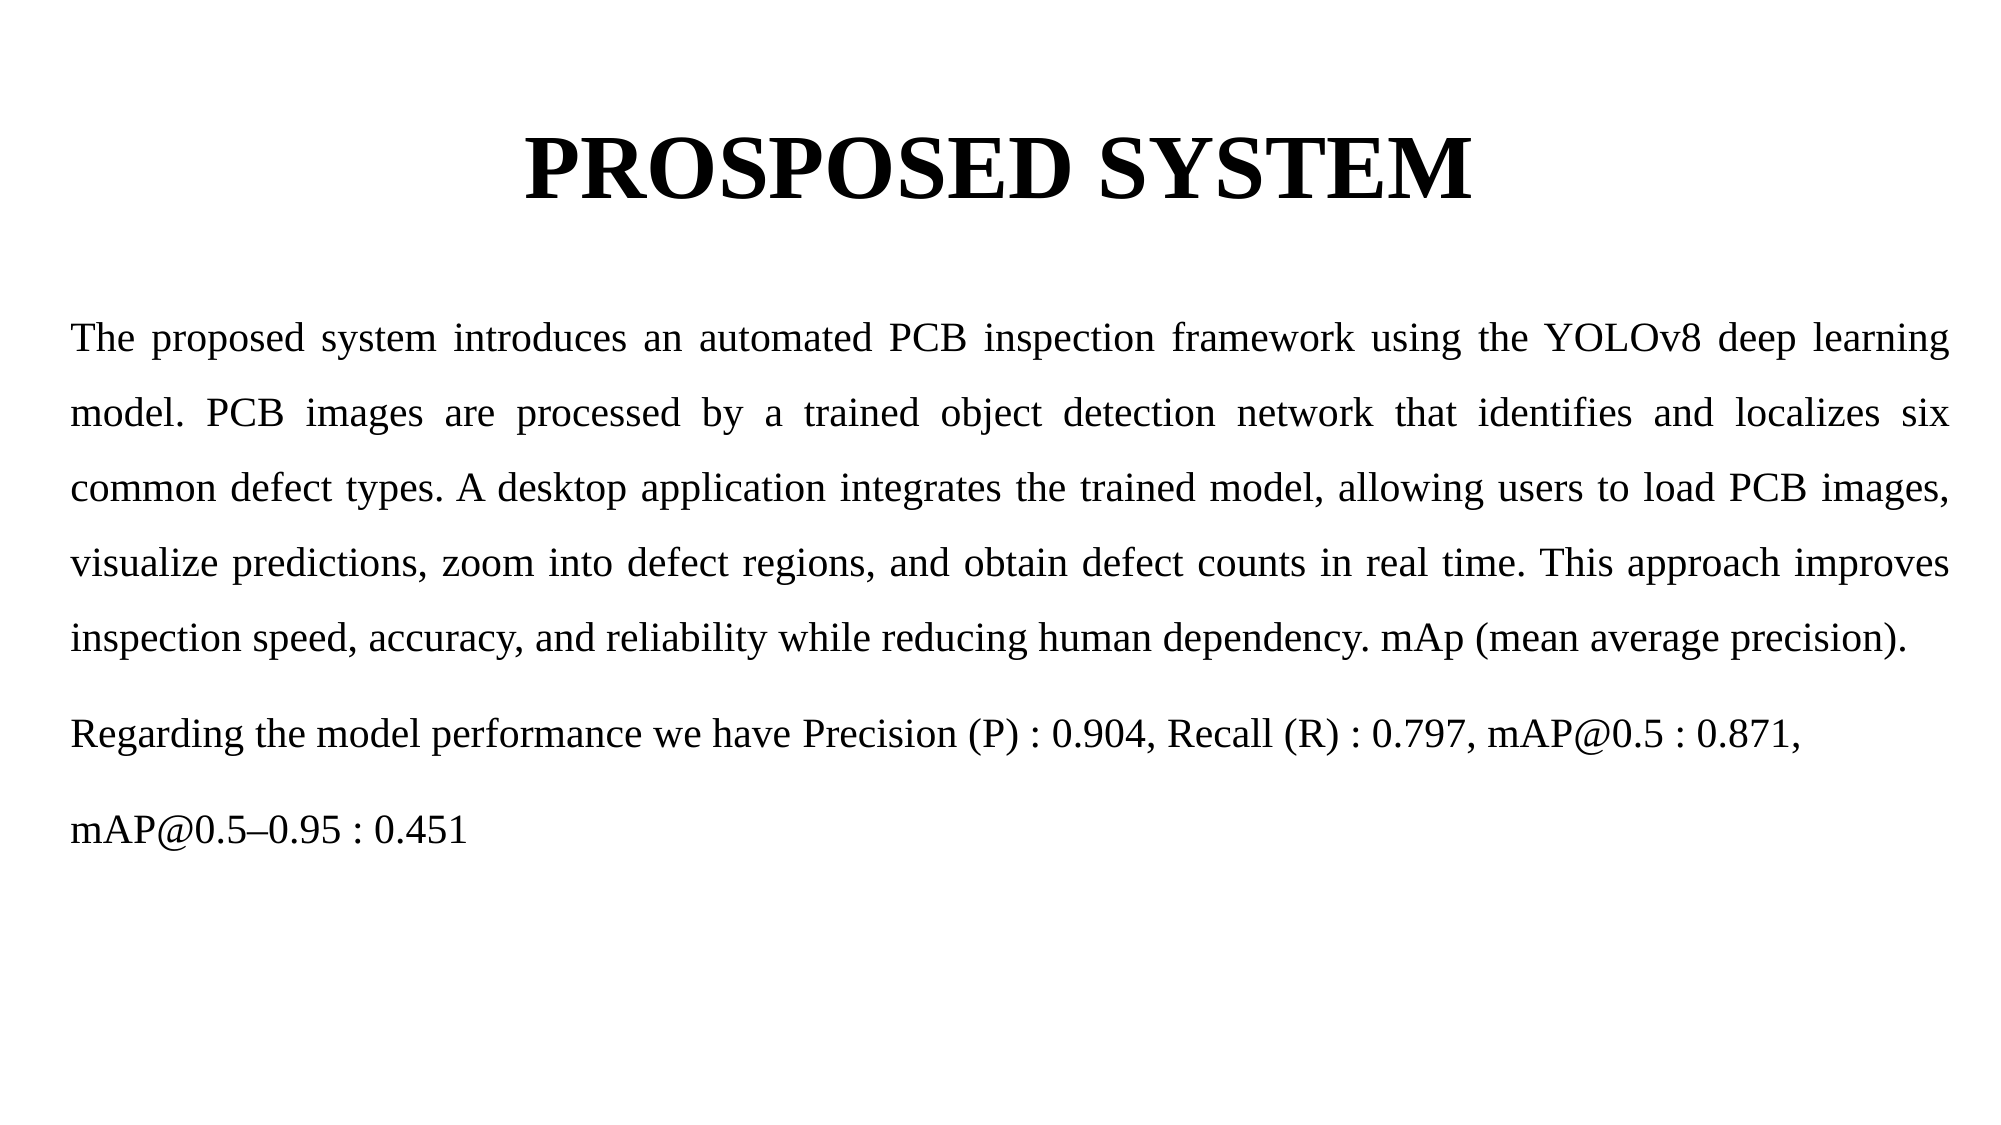

# PROSPOSED SYSTEM
The proposed system introduces an automated PCB inspection framework using the YOLOv8 deep learning model. PCB images are processed by a trained object detection network that identifies and localizes six common defect types. A desktop application integrates the trained model, allowing users to load PCB images, visualize predictions, zoom into defect regions, and obtain defect counts in real time. This approach improves inspection speed, accuracy, and reliability while reducing human dependency. mAp (mean average precision).
Regarding the model performance we have Precision (P) : 0.904, Recall (R) : 0.797, mAP@0.5 : 0.871,
mAP@0.5–0.95 : 0.451